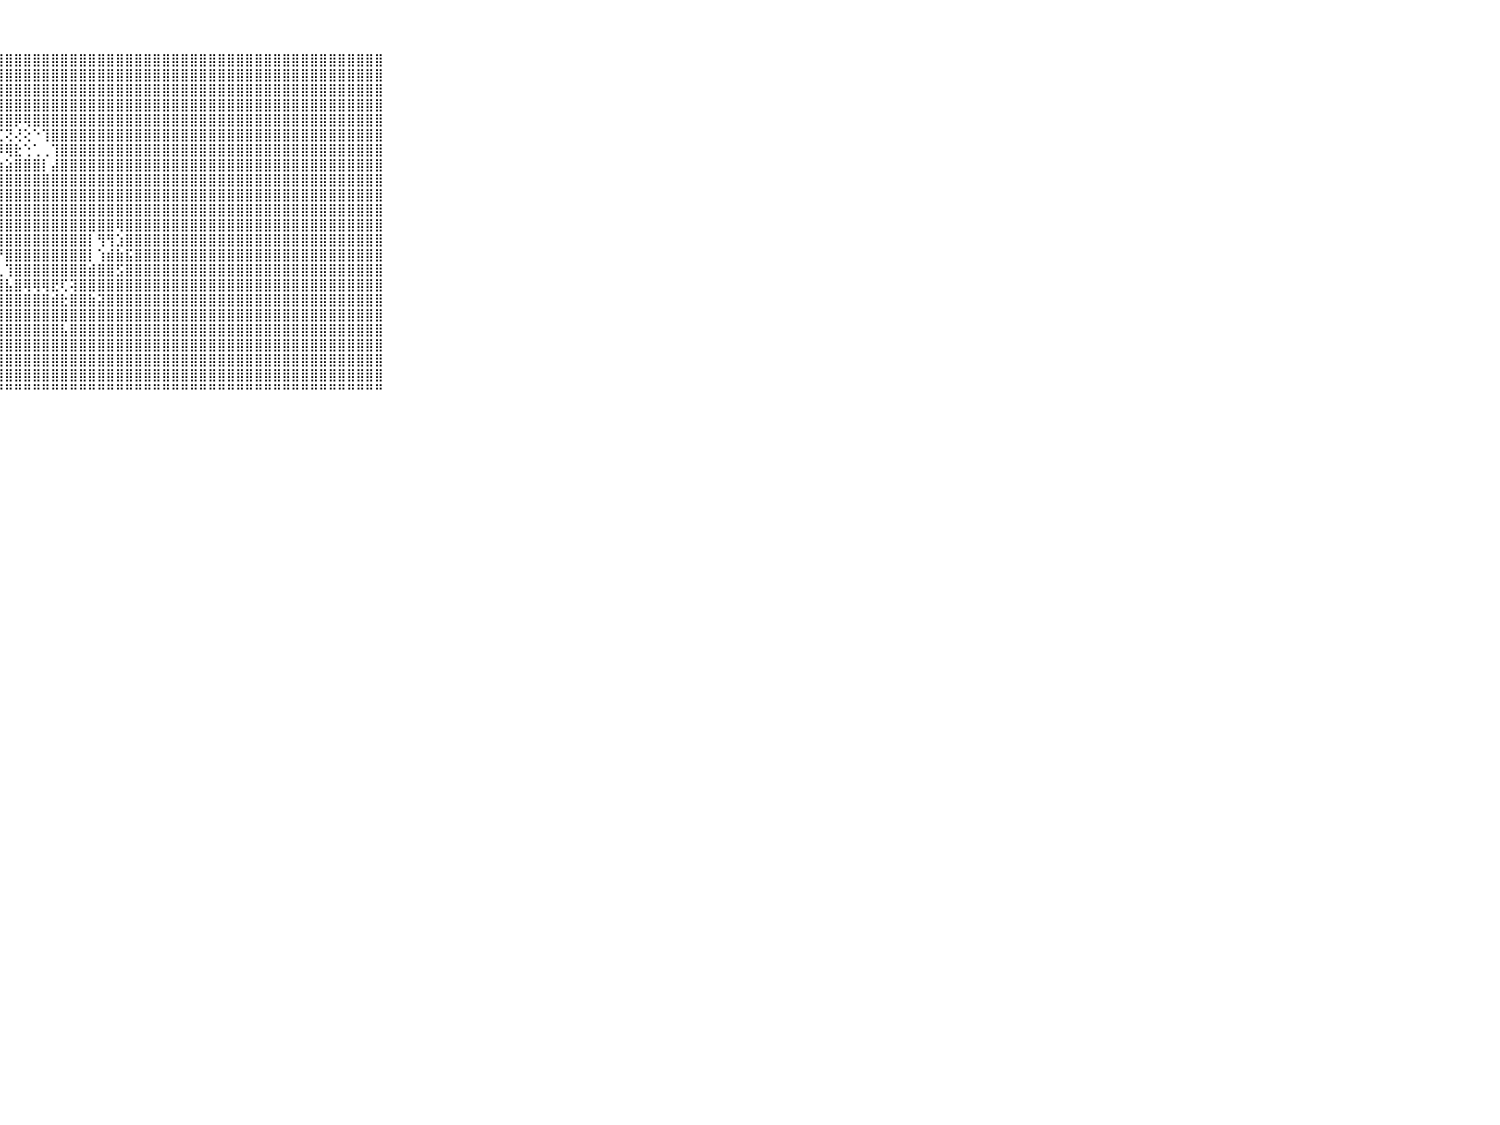

⠀⠀⠀⠀⠀⠀⠀⠀⠀⠀⠀⣿⣿⣿⣿⣿⣿⣿⣿⣿⡗⢕⢸⣿⣿⣿⣿⣿⣿⣿⣿⣿⣿⣿⣿⣿⣿⣿⣿⣿⣿⣿⣿⣿⣿⣿⣿⣿⣿⣿⣿⣿⣿⣿⣿⣿⣿⣿⣿⣿⣿⣿⣿⣿⣿⣿⣿⣿⣿⠀⠀⠀⠀⠀⠀⠀⠀⠀⠀⠀⠀
⠀⠀⠀⠀⠀⠀⠀⠀⠀⠀⠀⣿⣿⣿⣿⣿⣿⣿⣿⣿⡇⢕⢸⣿⣿⣿⣿⣿⣿⣿⣿⣿⣿⣿⣿⣿⣿⣿⣿⣿⣿⣿⣿⣿⣿⣿⣿⣿⣿⣿⣿⣿⣿⣿⣿⣿⣿⣿⣿⣿⣿⣿⣿⣿⣿⣿⣿⣿⣿⠀⠀⠀⠀⠀⠀⠀⠀⠀⠀⠀⠀
⠀⠀⠀⠀⠀⠀⠀⠀⠀⠀⠀⣿⣿⣿⣿⣿⣿⣿⣿⣿⣿⢕⢸⣿⣿⣿⣿⣿⣿⣿⣿⣿⣿⣿⣿⣿⣿⣿⣿⣿⣿⣿⣿⣿⣿⣿⣿⣿⣿⣿⣿⣿⣿⣿⣿⣿⣿⣿⣿⣿⣿⣿⣿⣿⣿⣿⣿⣿⣿⠀⠀⠀⠀⠀⠀⠀⠀⠀⠀⠀⠀
⠀⠀⠀⠀⠀⠀⠀⠀⠀⠀⠀⣿⣿⣿⣿⣿⣿⣿⣿⣿⣿⢕⢸⣿⣿⣿⣿⣿⣿⣿⣿⣿⣿⣿⣿⣿⣿⣿⣿⣿⣿⣿⣿⣿⣿⣿⣿⣿⣿⣿⣿⣿⣿⣿⣿⣿⣿⣿⣿⣿⣿⣿⣿⣿⣿⣿⣿⣿⣿⠀⠀⠀⠀⠀⠀⠀⠀⠀⠀⠀⠀
⠀⠀⠀⠀⠀⠀⠀⠀⠀⠀⠀⣿⣿⣿⣿⣿⣿⣿⣿⣿⣿⢕⢸⣿⣿⣿⣿⣿⣿⡿⢿⣿⣿⣿⣿⣿⣿⣿⣿⣿⣿⣿⣿⣿⣿⣿⣿⣿⣿⣿⣿⣿⣿⣿⣿⣿⣿⣿⣿⣿⣿⣿⣿⣿⣿⣿⣿⣿⣿⠀⠀⠀⠀⠀⠀⠀⠀⠀⠀⠀⠀
⠀⠀⠀⠀⠀⠀⠀⠀⠀⠀⠀⣿⣿⣿⣿⣿⣿⣿⣿⣿⣿⢕⢸⣿⣿⣿⣿⢏⢝⢜⢕⠑⢹⣿⣿⣿⣿⣿⣿⣿⣿⣿⣿⣿⣿⣿⣿⣿⣿⣿⣿⣿⣿⣿⣿⣿⣿⣿⣿⣿⣿⣿⣿⣿⣿⣿⣿⣿⣿⠀⠀⠀⠀⠀⠀⠀⠀⠀⠀⠀⠀
⠀⠀⠀⠀⠀⠀⠀⠀⠀⠀⠀⣿⣿⣿⣿⣿⣿⣿⣿⣿⣿⢕⢸⣿⣿⣿⣿⡾⢿⣗⢑⢁⢀⢹⣿⣿⣿⣿⣿⣿⣿⣿⣿⣿⣿⣿⣿⣿⣿⣿⣿⣿⣿⣿⣿⣿⣿⣿⣿⣿⣿⣿⣿⣿⣿⣿⣿⣿⣿⠀⠀⠀⠀⠀⠀⠀⠀⠀⠀⠀⠀
⠀⠀⠀⠀⠀⠀⠀⠀⠀⠀⠀⣿⣿⣿⣿⣿⣿⣿⣿⣿⣿⢕⢸⣿⣿⣿⣿⣷⣵⣿⣿⣿⡇⣼⣿⣿⣿⣿⣿⣿⣿⣿⣿⣿⣿⣿⣿⣿⣿⣿⣿⣿⣿⣿⣿⣿⣿⣿⣿⣿⣿⣿⣿⣿⣿⣿⣿⣿⣿⠀⠀⠀⠀⠀⠀⠀⠀⠀⠀⠀⠀
⠀⠀⠀⠀⠀⠀⠀⠀⠀⠀⠀⣿⣿⣿⣿⣿⣿⣿⣿⣿⣿⢕⢸⣿⣿⣿⣿⣿⣿⣿⣿⣿⣿⣿⣿⣿⣿⣿⣿⣿⣿⣿⣿⣿⣿⣿⣿⣿⣿⣿⣿⣿⣿⣿⣿⣿⣿⣿⣿⣿⣿⣿⣿⣿⣿⣿⣿⣿⣿⠀⠀⠀⠀⠀⠀⠀⠀⠀⠀⠀⠀
⠀⠀⠀⠀⠀⠀⠀⠀⠀⠀⠀⣿⣿⣿⣿⣿⣿⣿⣿⣿⣿⢕⢸⣿⣿⣿⣿⣿⣿⣿⣿⣿⣿⣿⣿⣿⣿⣿⣿⣿⣿⣿⣿⣿⣿⣿⣿⣿⣿⣿⣿⣿⣿⣿⣿⣿⣿⣿⣿⣿⣿⣿⣿⣿⣿⣿⣿⣿⣿⠀⠀⠀⠀⠀⠀⠀⠀⠀⠀⠀⠀
⠀⠀⠀⠀⠀⠀⠀⠀⠀⠀⠀⣿⣿⣿⣿⣿⣿⣿⣿⣿⣿⢕⢸⣿⣿⣿⣿⣿⣿⣿⣿⣿⣿⣿⣿⣿⣿⣿⣿⣿⣿⣿⣿⣿⣿⣿⣿⣿⣿⣿⣿⣿⣿⣿⣿⣿⣿⣿⣿⣿⣿⣿⣿⣿⣿⣿⣿⣿⣿⠀⠀⠀⠀⠀⠀⠀⠀⠀⠀⠀⠀
⠀⠀⠀⠀⠀⠀⠀⠀⠀⠀⠀⣿⣿⣿⣿⣿⣿⣿⣿⣿⣿⢕⢸⣿⣿⣿⣿⣿⣿⣿⣿⣿⣿⣿⣿⣿⣿⣿⣿⣿⢿⣿⣿⣿⣿⣿⣿⣿⣿⣿⣿⣿⣿⣿⣿⣿⣿⣿⣿⣿⣿⣿⣿⣿⣿⣿⣿⣿⣿⠀⠀⠀⠀⠀⠀⠀⠀⠀⠀⠀⠀
⠀⠀⠀⠀⠀⠀⠀⠀⠀⠀⠀⣿⣿⣿⣿⣿⣿⣿⣿⣿⣿⢕⢸⣿⣿⣿⣿⢿⣿⣿⣿⣿⣿⣿⣿⣿⣿⡇⢻⢻⣱⣿⣿⣿⣿⣿⣿⣿⣿⣿⣿⣿⣿⣿⣿⣿⣿⣿⣿⣿⣿⣿⣿⣿⣿⣿⣿⣿⣿⠀⠀⠀⠀⠀⠀⠀⠀⠀⠀⠀⠀
⠀⠀⠀⠀⠀⠀⠀⠀⠀⠀⠀⣿⣿⣿⣿⣿⣿⣿⣿⣿⣿⢕⢕⣿⣿⣿⣿⡜⣿⣿⣿⣿⣿⣿⣿⣿⣿⡇⢱⣾⣷⣯⣿⣿⣿⣿⣿⣿⣿⣿⣿⣿⣿⣿⣿⣿⣿⣿⣿⣿⣿⣿⣿⣿⣿⣿⣿⣿⣿⠀⠀⠀⠀⠀⠀⠀⠀⠀⠀⠀⠀
⠀⠀⠀⠀⠀⠀⠀⠀⠀⠀⠀⣿⣿⣿⣿⣿⣿⣿⣿⣿⣿⢕⢕⣿⣿⣿⣿⣇⢹⣿⣿⣿⣿⣿⣿⣿⣿⣾⣿⣿⣫⣿⣿⣿⣿⣿⣿⣿⣿⣿⣿⣿⣿⣿⣿⣿⣿⣿⣿⣿⣿⣿⣿⣿⣿⣿⣿⣿⣿⠀⠀⠀⠀⠀⠀⠀⠀⠀⠀⠀⠀
⠀⠀⠀⠀⠀⠀⠀⠀⠀⠀⠀⣿⣿⣿⣿⣿⣿⣿⣿⣿⣿⢕⢕⣿⣿⣿⣿⣿⣧⣿⢿⢿⢿⣟⢏⢽⣿⣿⣿⣿⣿⣿⣿⣿⣿⣿⣿⣿⣿⣿⣿⣿⣿⣿⣿⣿⣿⣿⣿⣿⣿⣿⣿⣿⣿⣿⣿⣿⣿⠀⠀⠀⠀⠀⠀⠀⠀⠀⠀⠀⠀
⠀⠀⠀⠀⠀⠀⠀⠀⠀⠀⠀⣿⣿⣿⣿⣿⣿⣿⣿⣿⣿⢕⢕⣿⣿⣿⣿⣿⣿⣿⣿⣿⣿⣾⣗⣿⣿⣷⣽⣿⣿⣿⣿⣿⣿⣿⣿⣿⣿⣿⣿⣿⣿⣿⣿⣿⣿⣿⣿⣿⣿⣿⣿⣿⣿⣿⣿⣿⣿⠀⠀⠀⠀⠀⠀⠀⠀⠀⠀⠀⠀
⠀⠀⠀⠀⠀⠀⠀⠀⠀⠀⠀⣿⣿⣿⣿⣿⣿⣿⣿⣿⣿⢕⢜⣿⣿⣿⣿⣿⣿⣿⣿⣿⣿⣿⣿⣿⣿⣿⣿⣿⣿⣿⣿⣿⣿⣿⣿⣿⣿⣿⣿⣿⣿⣿⣿⣿⣿⣿⣿⣿⣿⣿⣿⣿⣿⣿⣿⣿⣿⠀⠀⠀⠀⠀⠀⠀⠀⠀⠀⠀⠀
⠀⠀⠀⠀⠀⠀⠀⠀⠀⠀⠀⣿⣿⣿⣿⣿⣿⣿⣿⣿⣿⢕⢜⣿⣿⣿⣿⣿⣿⣿⣿⣿⣿⣿⣧⣿⣿⣿⣿⣿⣿⣿⣿⣿⣿⣿⣿⣿⣿⣿⣿⣿⣿⣿⣿⣿⣿⣿⣿⣿⣿⣿⣿⣿⣿⣿⣿⣿⣿⠀⠀⠀⠀⠀⠀⠀⠀⠀⠀⠀⠀
⠀⠀⠀⠀⠀⠀⠀⠀⠀⠀⠀⣽⣿⣿⣿⣿⣿⣿⣿⣿⣿⢕⢕⣿⣿⣿⣿⣿⣿⣿⣿⣿⣿⣿⣿⣿⣿⣿⣿⣿⣿⣿⣿⣿⣿⣿⣿⣿⣿⣿⣿⣿⣿⣿⣿⣿⣿⣿⣿⣿⣿⣿⣿⣿⣿⣿⣿⣿⣿⠀⠀⠀⠀⠀⠀⠀⠀⠀⠀⠀⠀
⠀⠀⠀⠀⠀⠀⠀⠀⠀⠀⠀⢿⣿⣿⣿⣿⣿⣿⣿⣿⣿⢕⢕⣿⣿⣿⣿⣿⣿⣿⣿⣿⣿⣿⣿⣿⣿⣿⣿⣿⣿⣿⣿⣿⣿⣿⣿⣿⣿⣿⣿⣿⣿⣿⣿⣿⣿⣿⣿⣿⣿⣿⣿⣿⣿⣿⣿⣿⣿⠀⠀⠀⠀⠀⠀⠀⠀⠀⠀⠀⠀
⠀⠀⠀⠀⠀⠀⠀⠀⠀⠀⠀⢝⡿⢿⢿⣿⣿⣿⣿⣿⣿⢕⢕⣿⣿⣿⣿⣿⣿⣿⣿⣿⣿⣿⣿⣿⣿⣿⣿⣿⣿⣿⣿⣿⣿⣿⣿⣿⣿⣿⣿⣿⣿⣿⣿⣿⣿⣿⣿⣿⣿⣿⣿⣿⣿⣿⣿⣿⣿⠀⠀⠀⠀⠀⠀⠀⠀⠀⠀⠀⠀
⠀⠀⠀⠀⠀⠀⠀⠀⠀⠀⠀⠑⠑⠑⠑⠑⠙⠙⠛⠛⠛⠑⠑⠛⠛⠛⠙⠛⠛⠛⠛⠛⠛⠛⠛⠛⠛⠛⠛⠛⠛⠛⠛⠛⠛⠛⠛⠛⠛⠛⠛⠛⠛⠛⠛⠛⠛⠛⠛⠛⠛⠛⠛⠛⠛⠛⠛⠛⠛⠀⠀⠀⠀⠀⠀⠀⠀⠀⠀⠀⠀